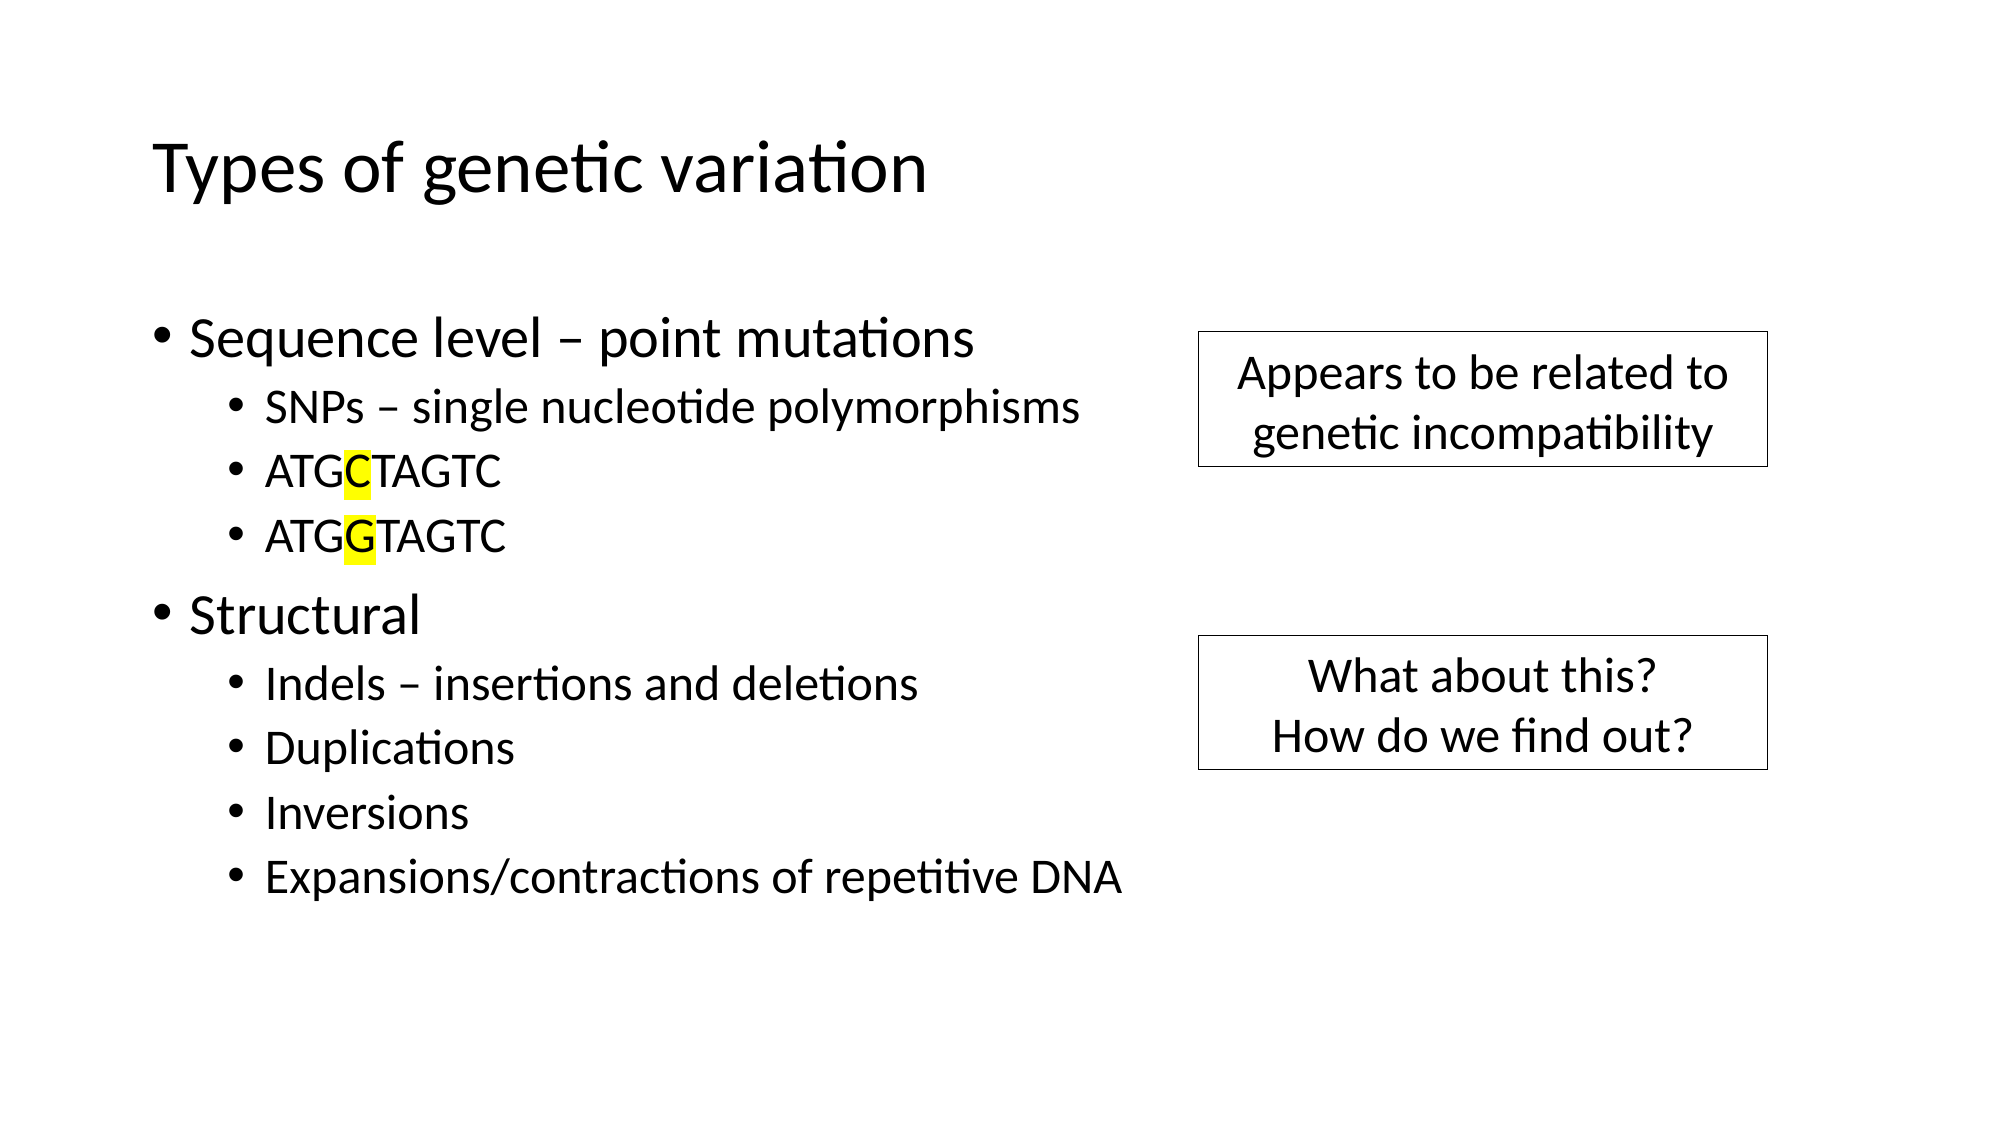

# Types of genetic variation
Sequence level – point mutations
SNPs – single nucleotide polymorphisms
ATGCTAGTC
ATGGTAGTC
Structural
Indels – insertions and deletions
Duplications
Inversions
Expansions/contractions of repetitive DNA
Appears to be related to genetic incompatibility
What about this?
How do we find out?